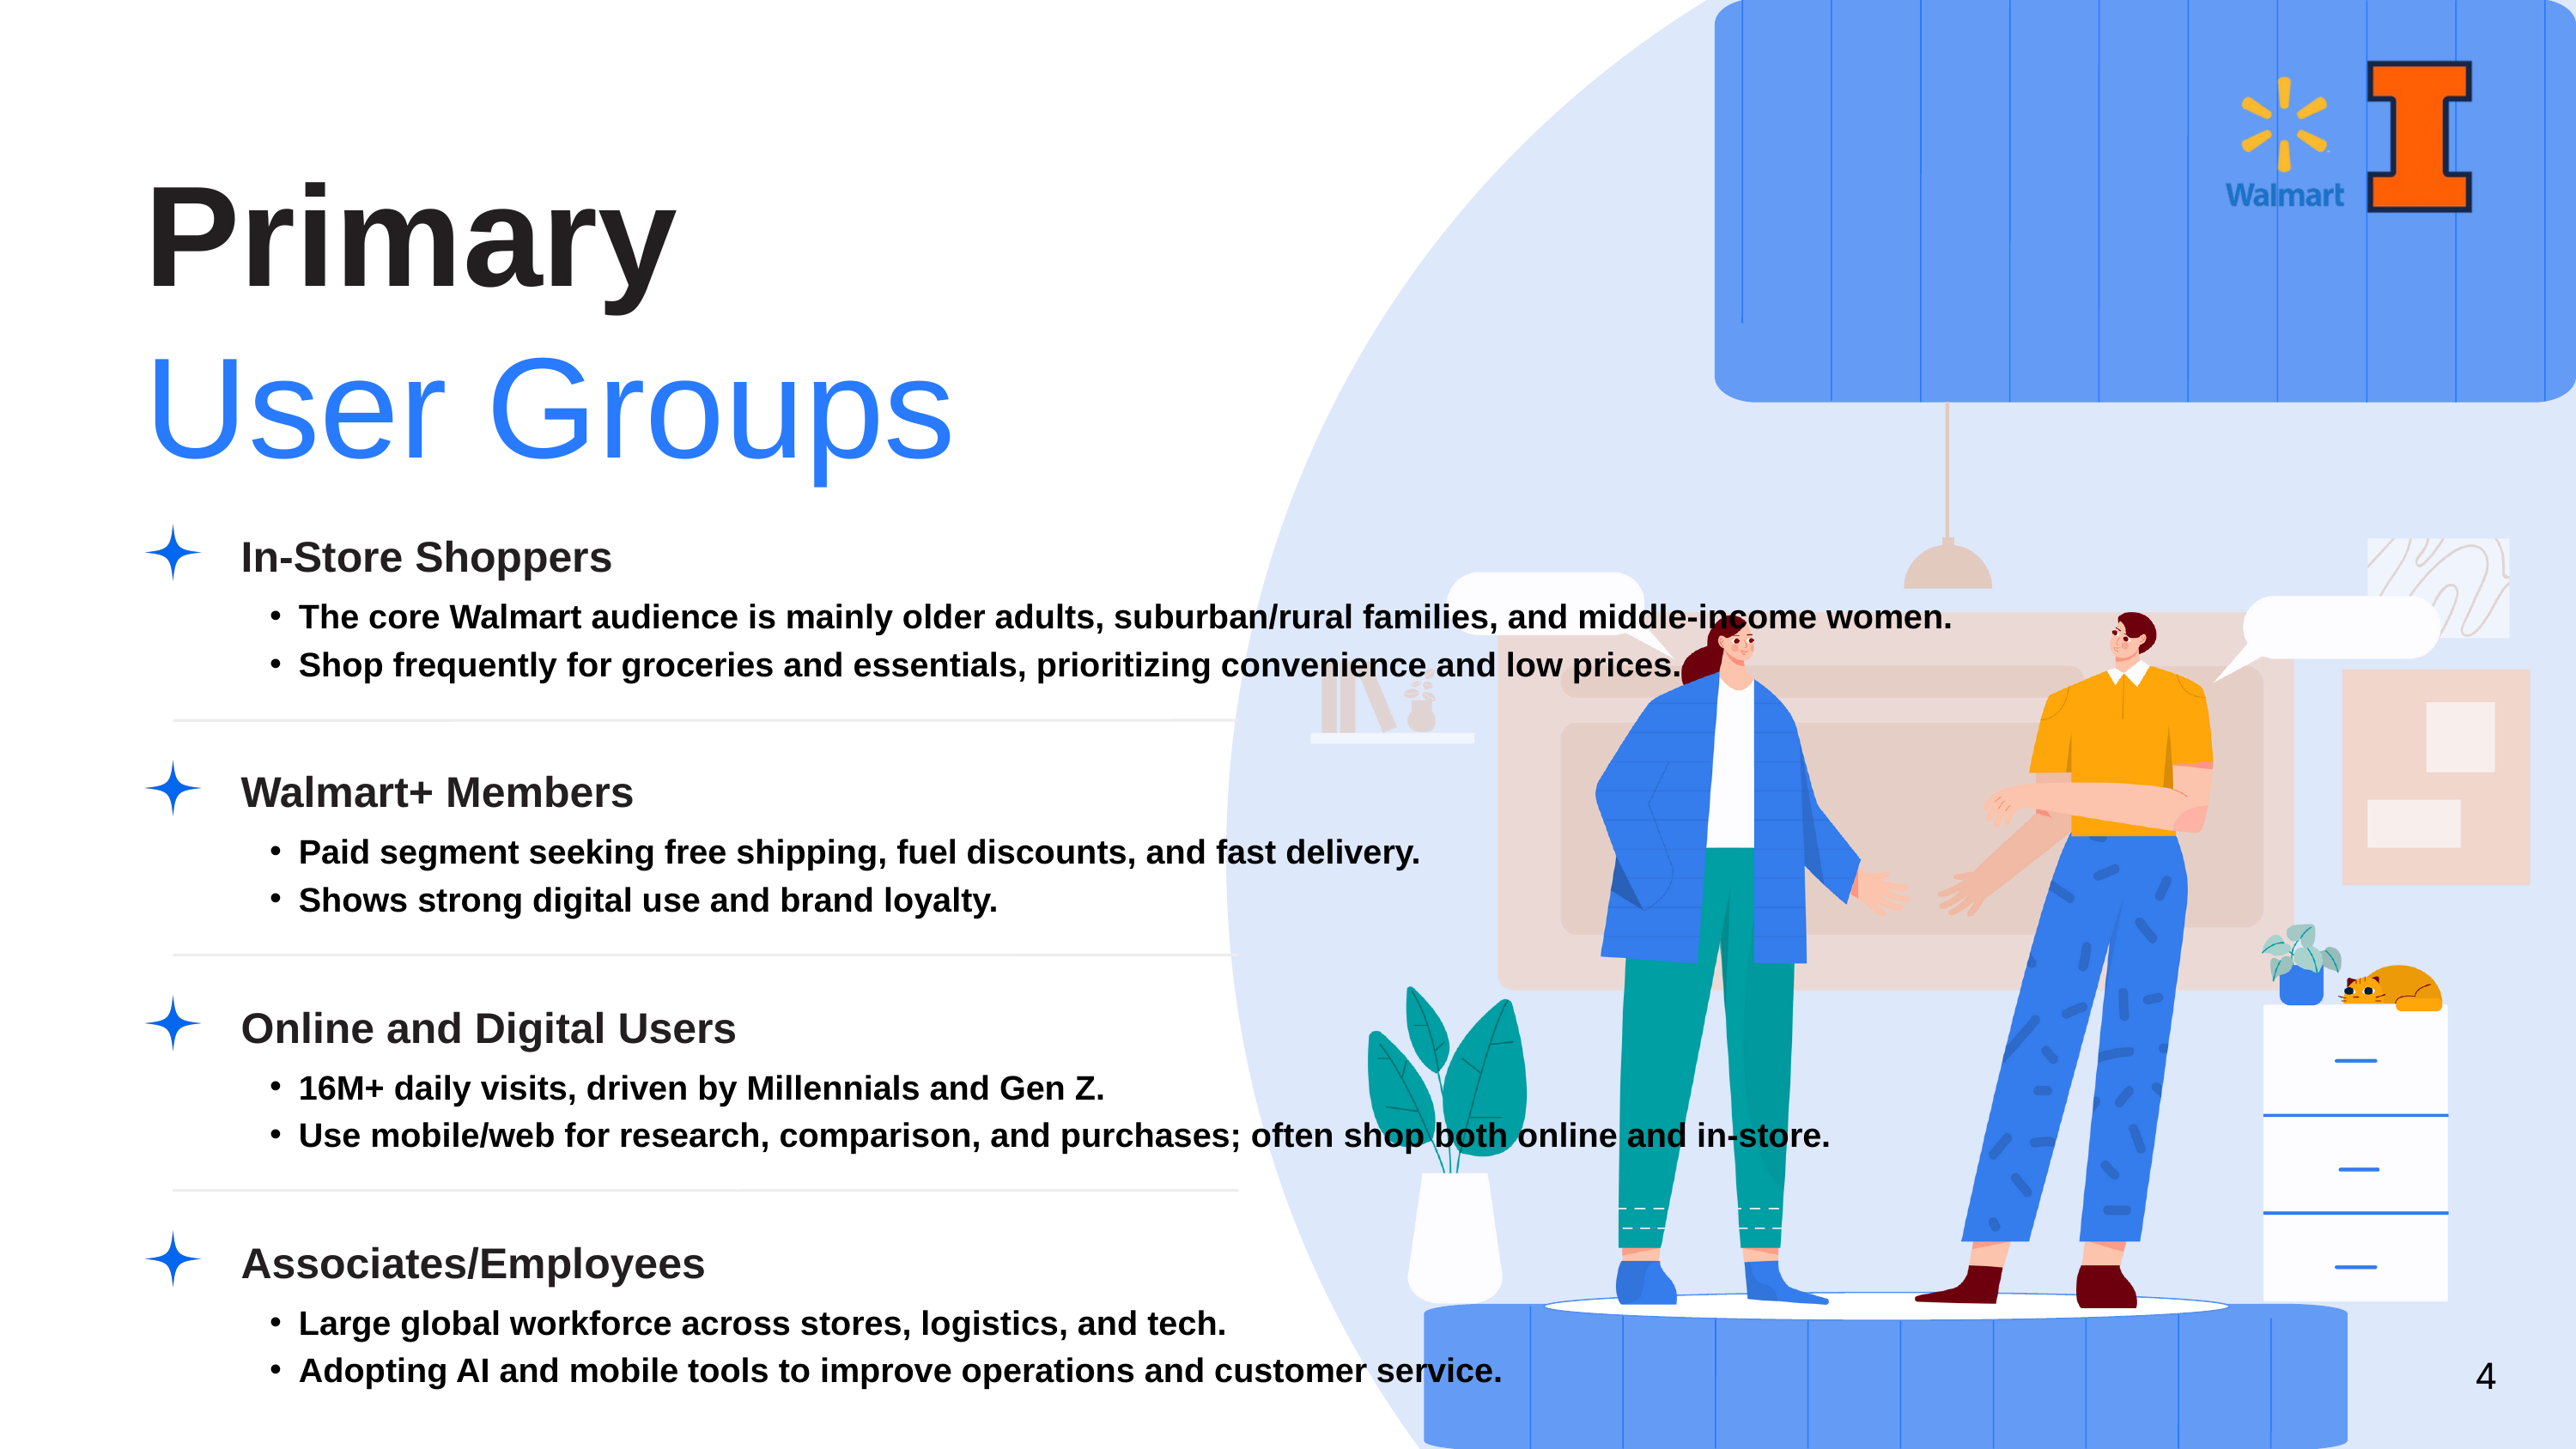

Primary
User Groups

In-Store Shoppers

The core Walmart audience is mainly older adults, suburban/rural families, and middle-income women.
Shop frequently for groceries and essentials, prioritizing convenience and low prices.

Walmart+ Members

Paid segment seeking free shipping, fuel discounts, and fast delivery.
Shows strong digital use and brand loyalty.

Online and Digital Users

16M+ daily visits, driven by Millennials and Gen Z.
Use mobile/web for research, comparison, and purchases; often shop both online and in-store.

Associates/Employees

Large global workforce across stores, logistics, and tech.
Adopting AI and mobile tools to improve operations and customer service.

4